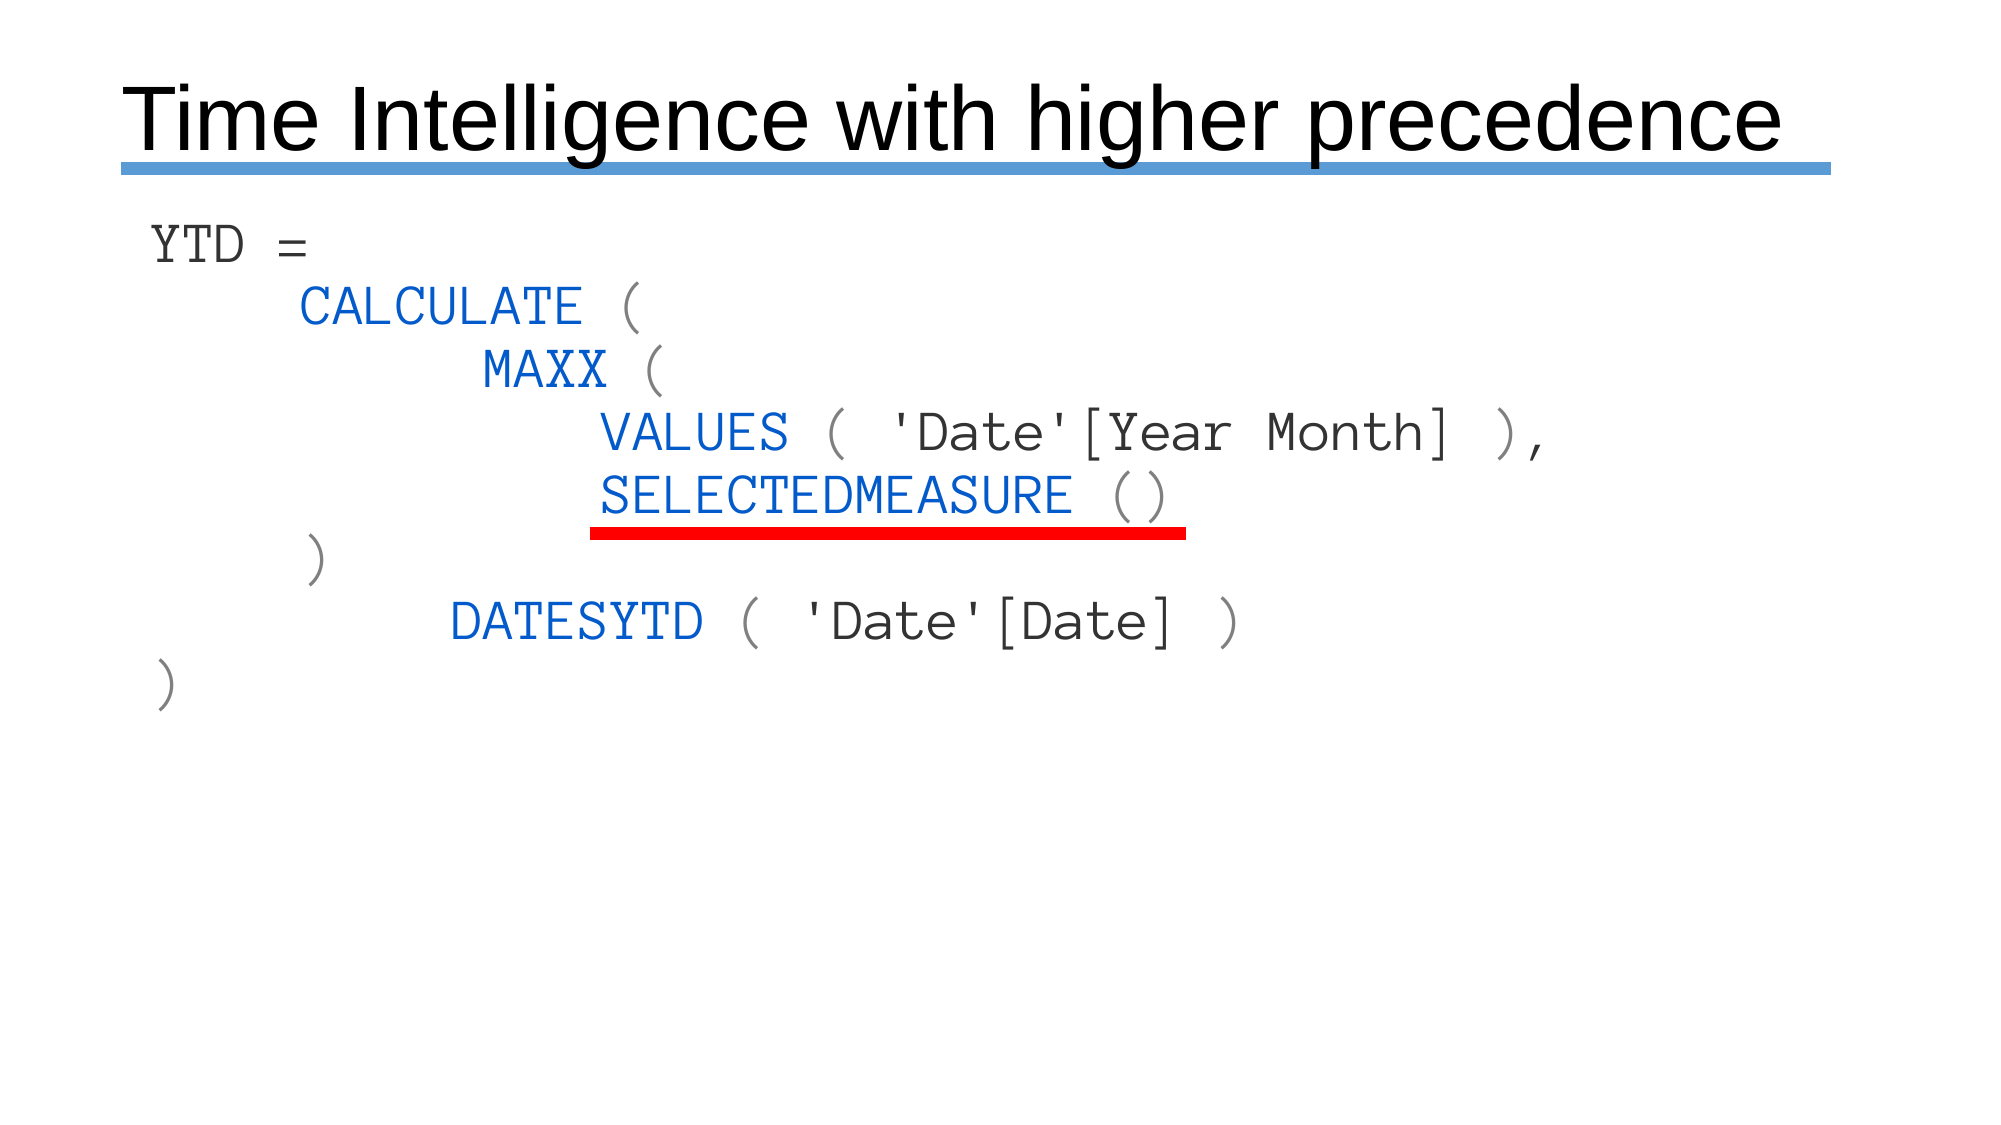

Time Intelligence with higher precedence
YTD =
	CALCULATE (
    		 MAXX (
    			VALUES ( 'Date'[Year Month] ),
    			SELECTEDMEASURE ()
	)
    		DATESYTD ( 'Date'[Date] )
)